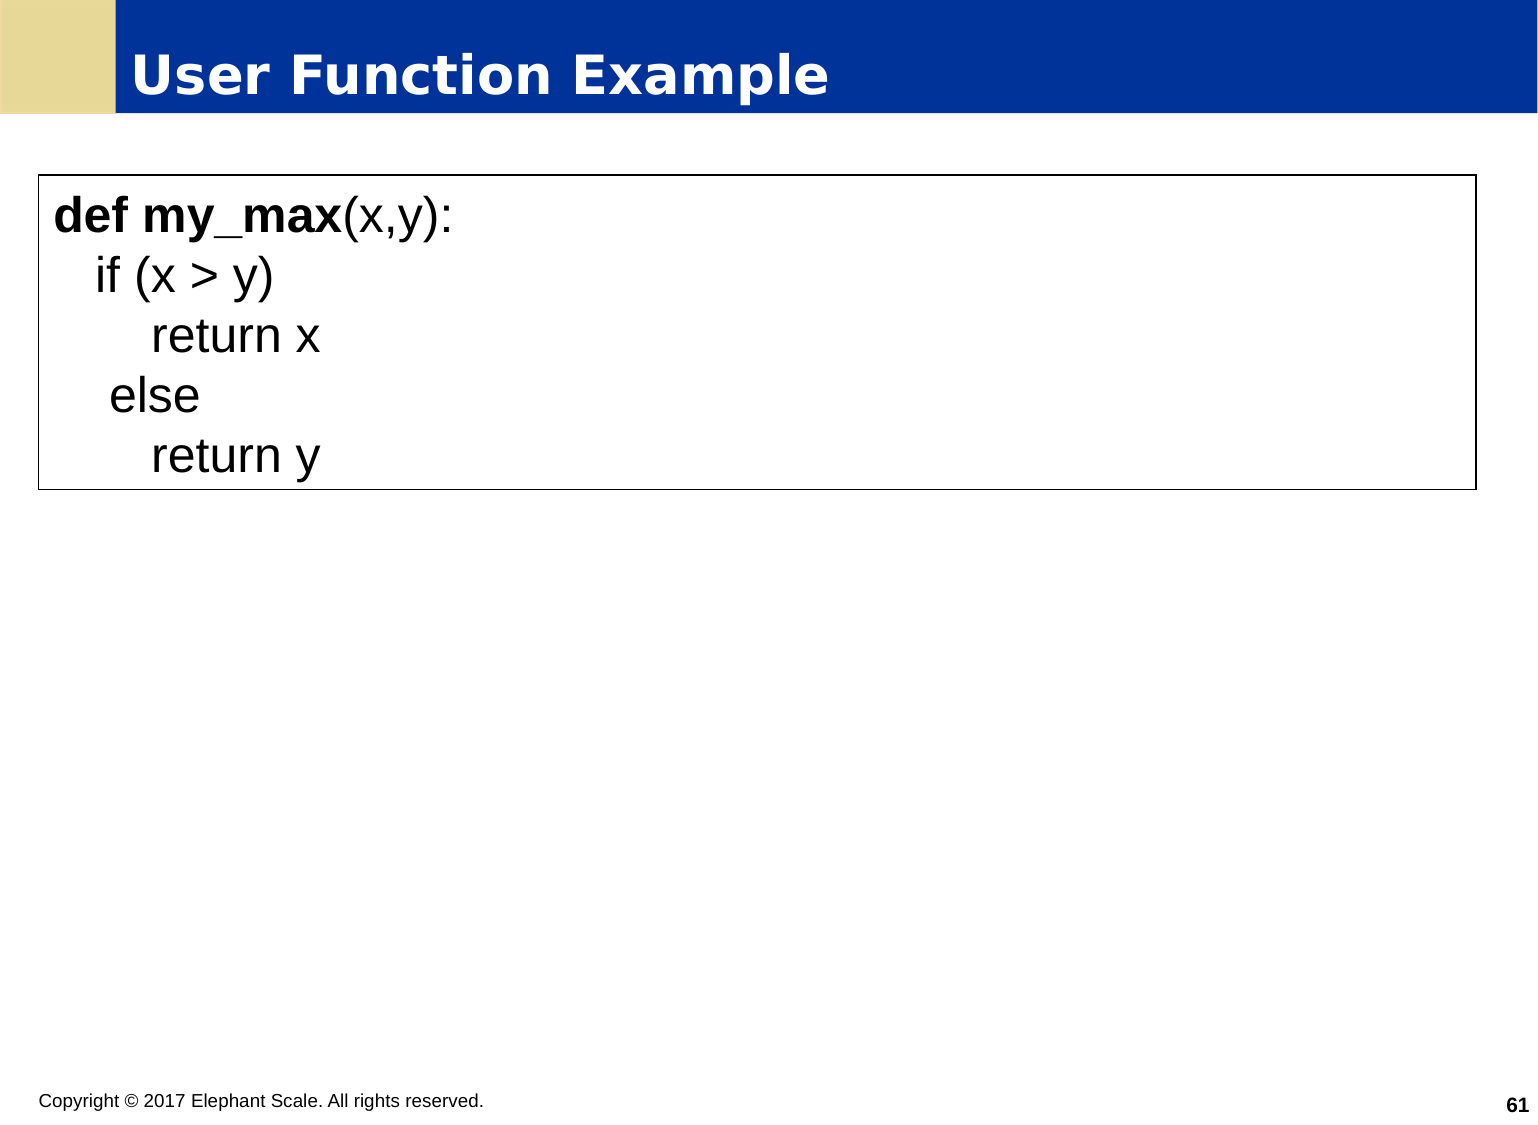

# User Function Example
def my_max(x,y):
   if (x > y)
       return x
    else
       return y
61
Copyright © 2017 Elephant Scale. All rights reserved.